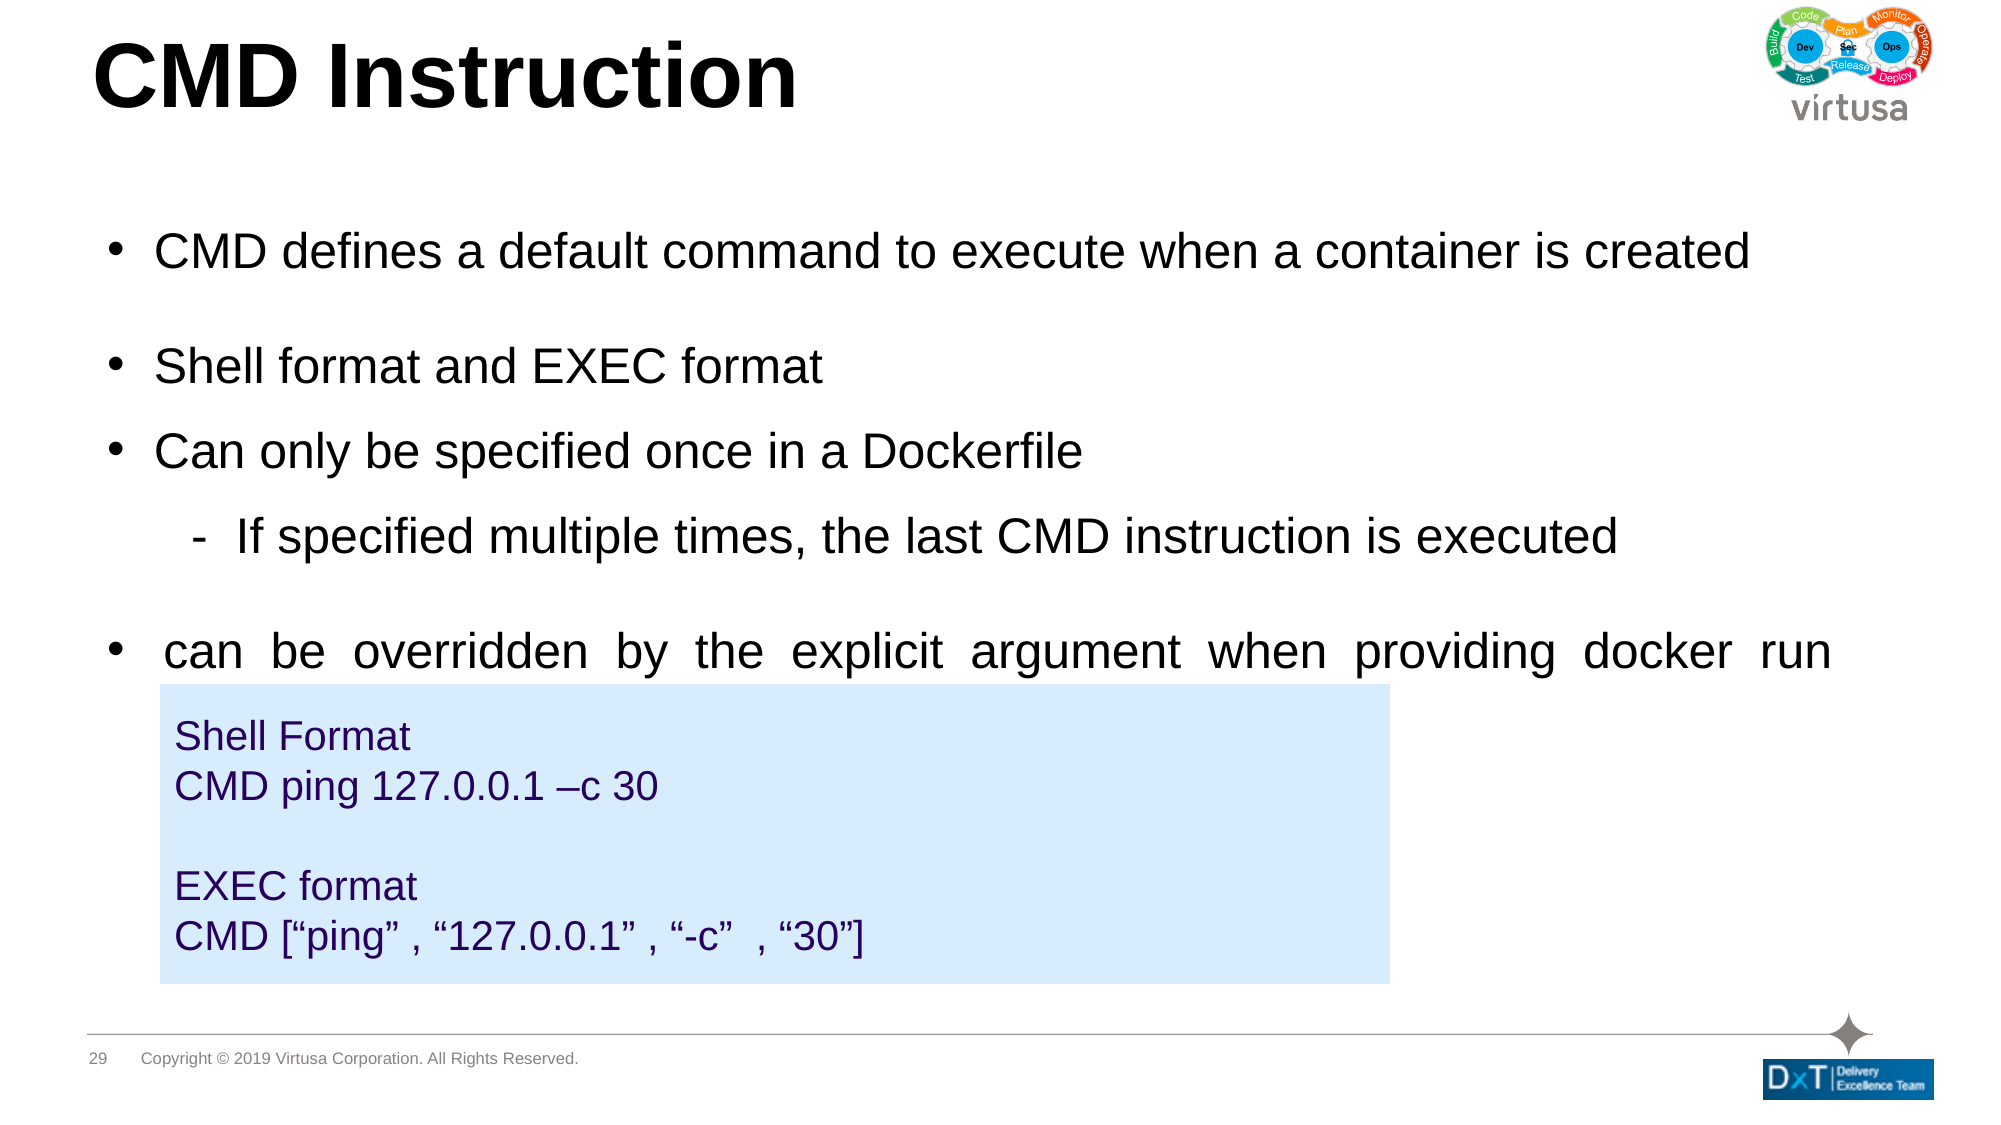

# CMD Instruction
CMD defines a default command to execute when a container is created
Shell format and EXEC format
Can only be specified once in a Dockerfile
      -  If specified multiple times, the last CMD instruction is executed
can be overridden by the explicit argument when providing docker run command
Shell Format
CMD ping 127.0.0.1 –c 30

EXEC format
CMD [“ping” , “127.0.0.1” , “-c”  , “30”]